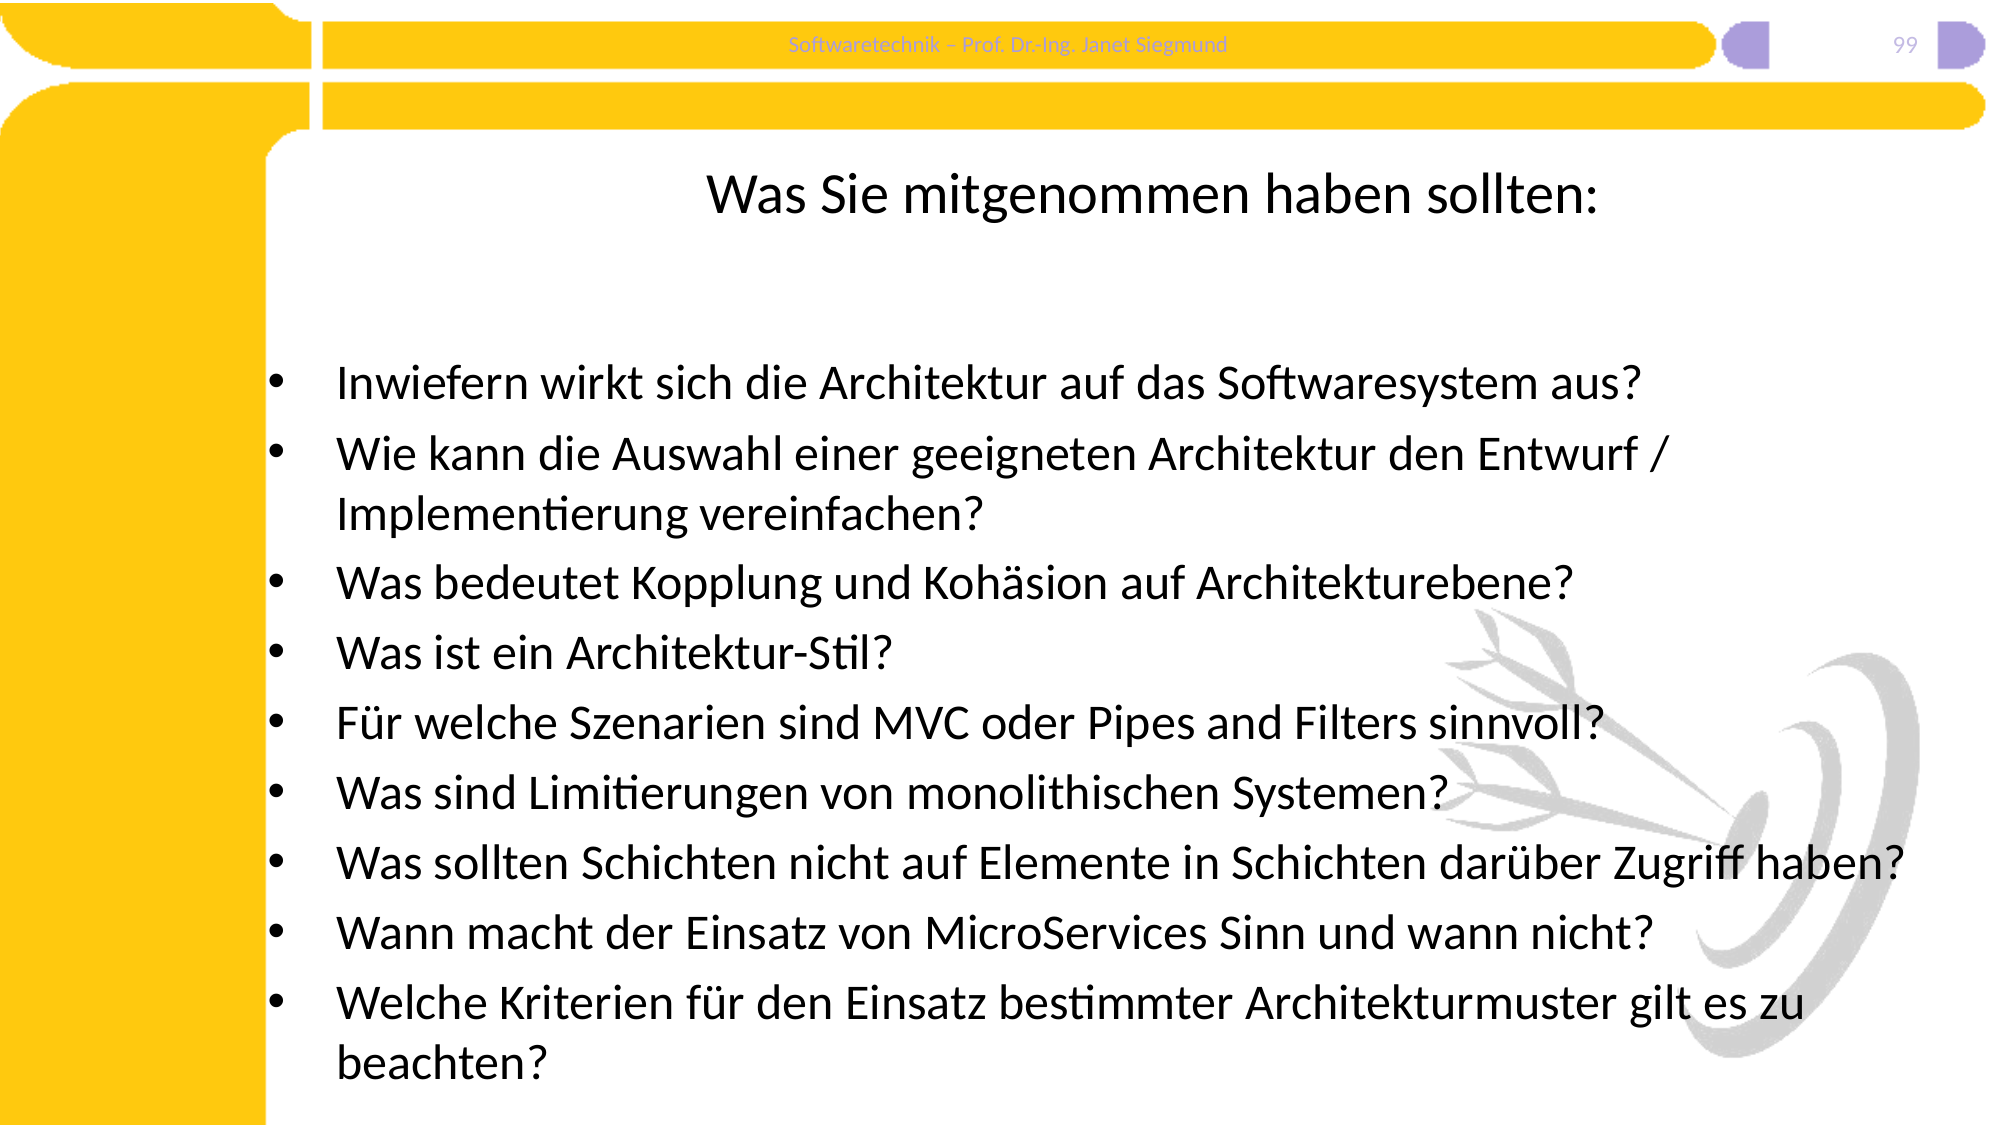

99
# Was Sie mitgenommen haben sollten:
Inwiefern wirkt sich die Architektur auf das Softwaresystem aus?
Wie kann die Auswahl einer geeigneten Architektur den Entwurf / Implementierung vereinfachen?
Was bedeutet Kopplung und Kohäsion auf Architekturebene?
Was ist ein Architektur-Stil?
Für welche Szenarien sind MVC oder Pipes and Filters sinnvoll?
Was sind Limitierungen von monolithischen Systemen?
Was sollten Schichten nicht auf Elemente in Schichten darüber Zugriff haben?
Wann macht der Einsatz von MicroServices Sinn und wann nicht?
Welche Kriterien für den Einsatz bestimmter Architekturmuster gilt es zu beachten?